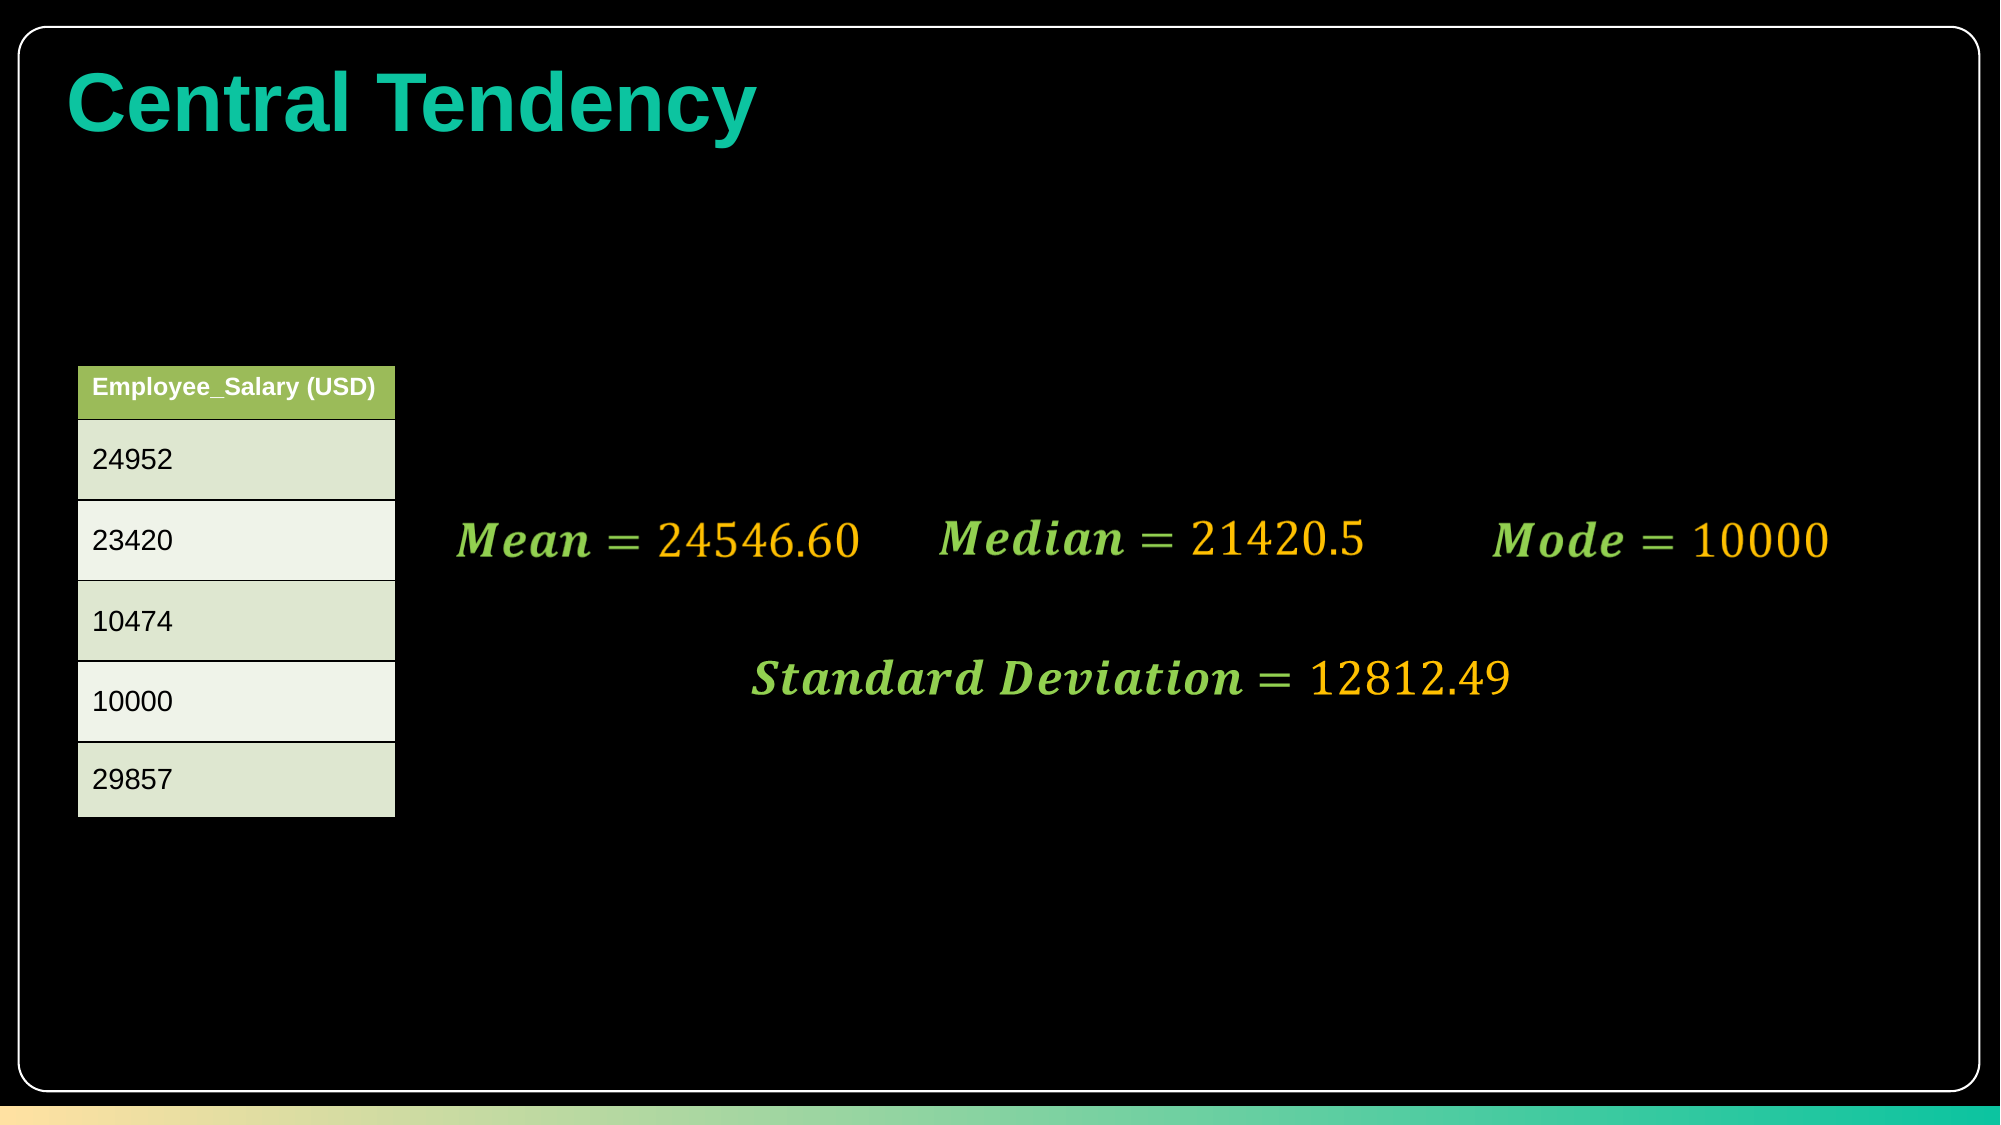

Central Tendency
| Employee\_Salary (USD) |
| --- |
| 24952 |
| 23420 |
| 10474 |
| 10000 |
| 29857 |